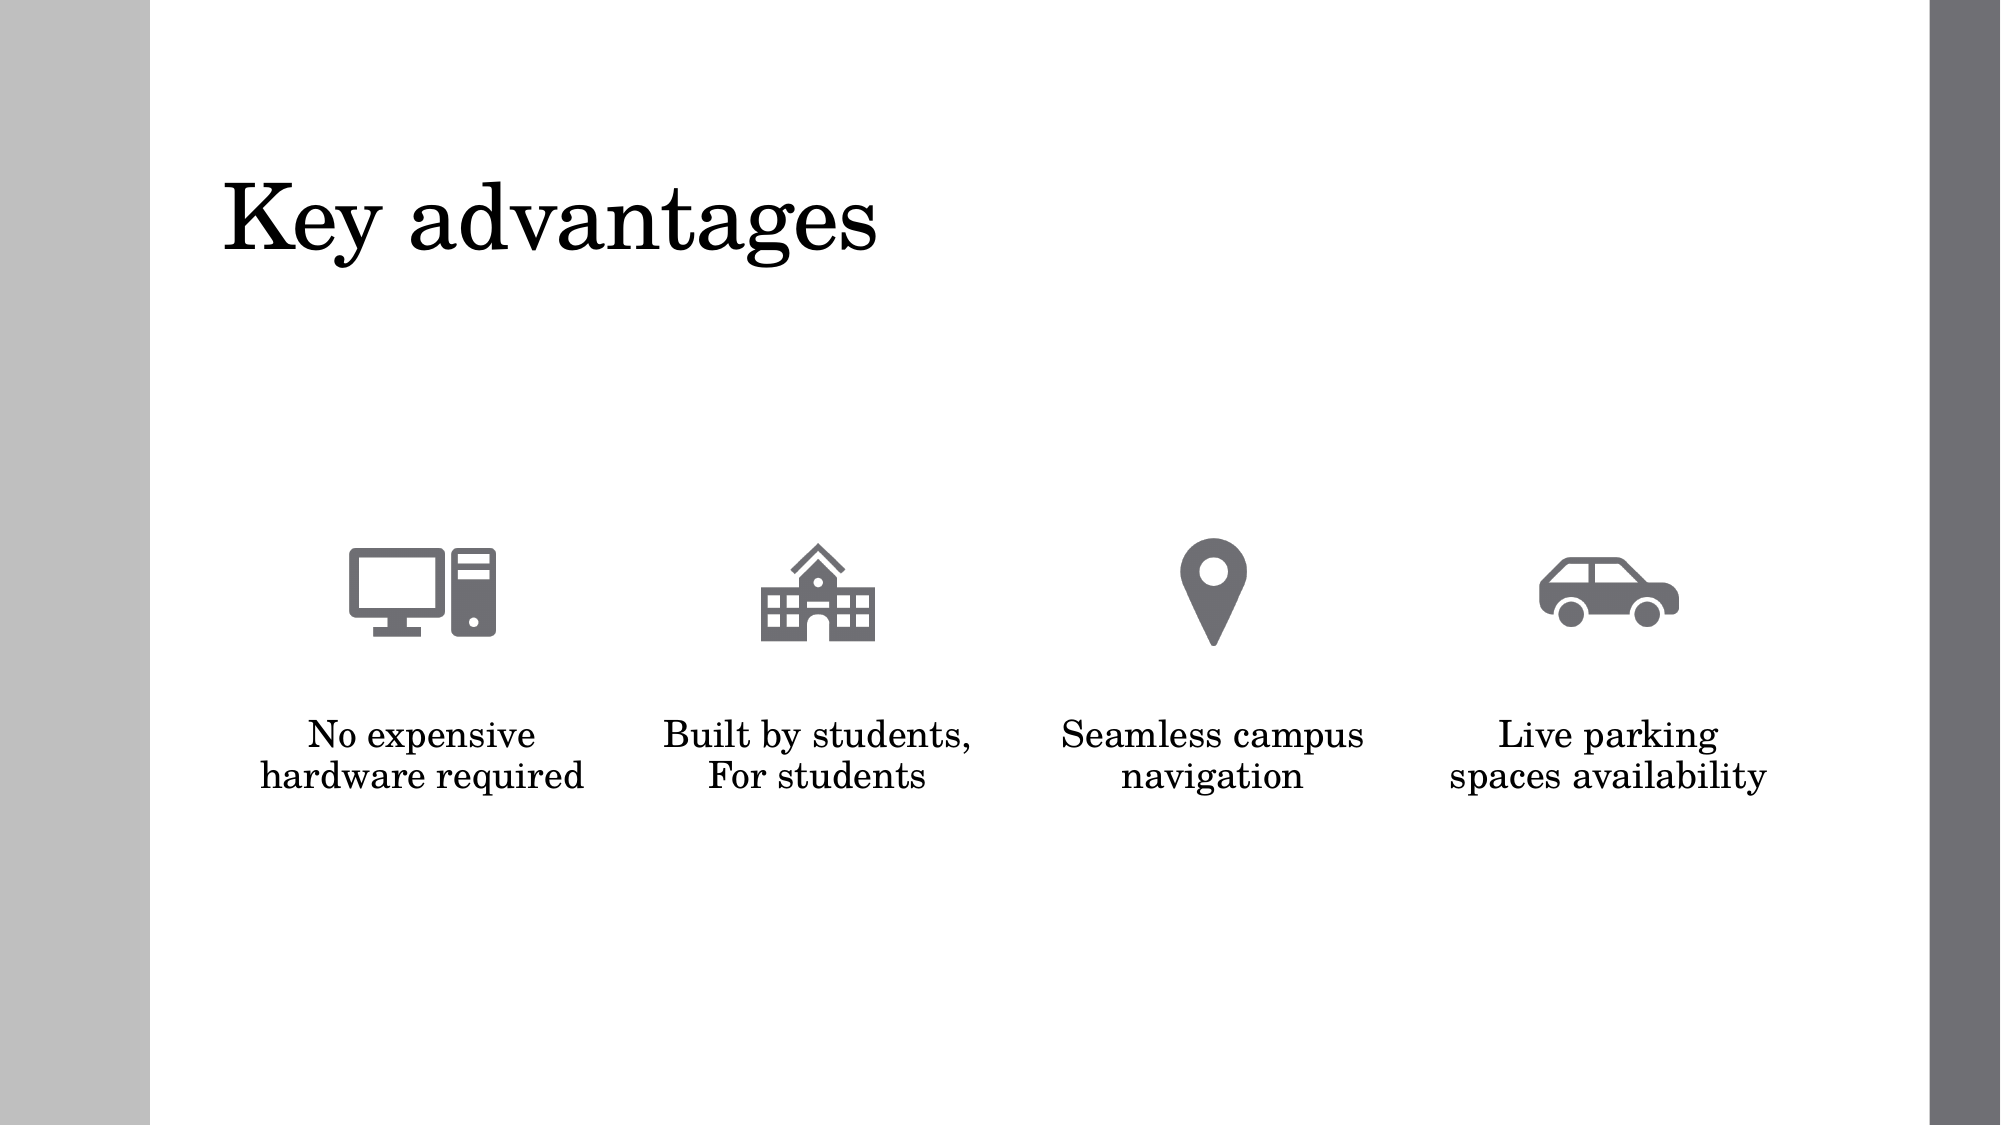

# Key advantages
No expensive hardware required
Built by students, For students
Seamless campus navigation
Live parking spaces availability